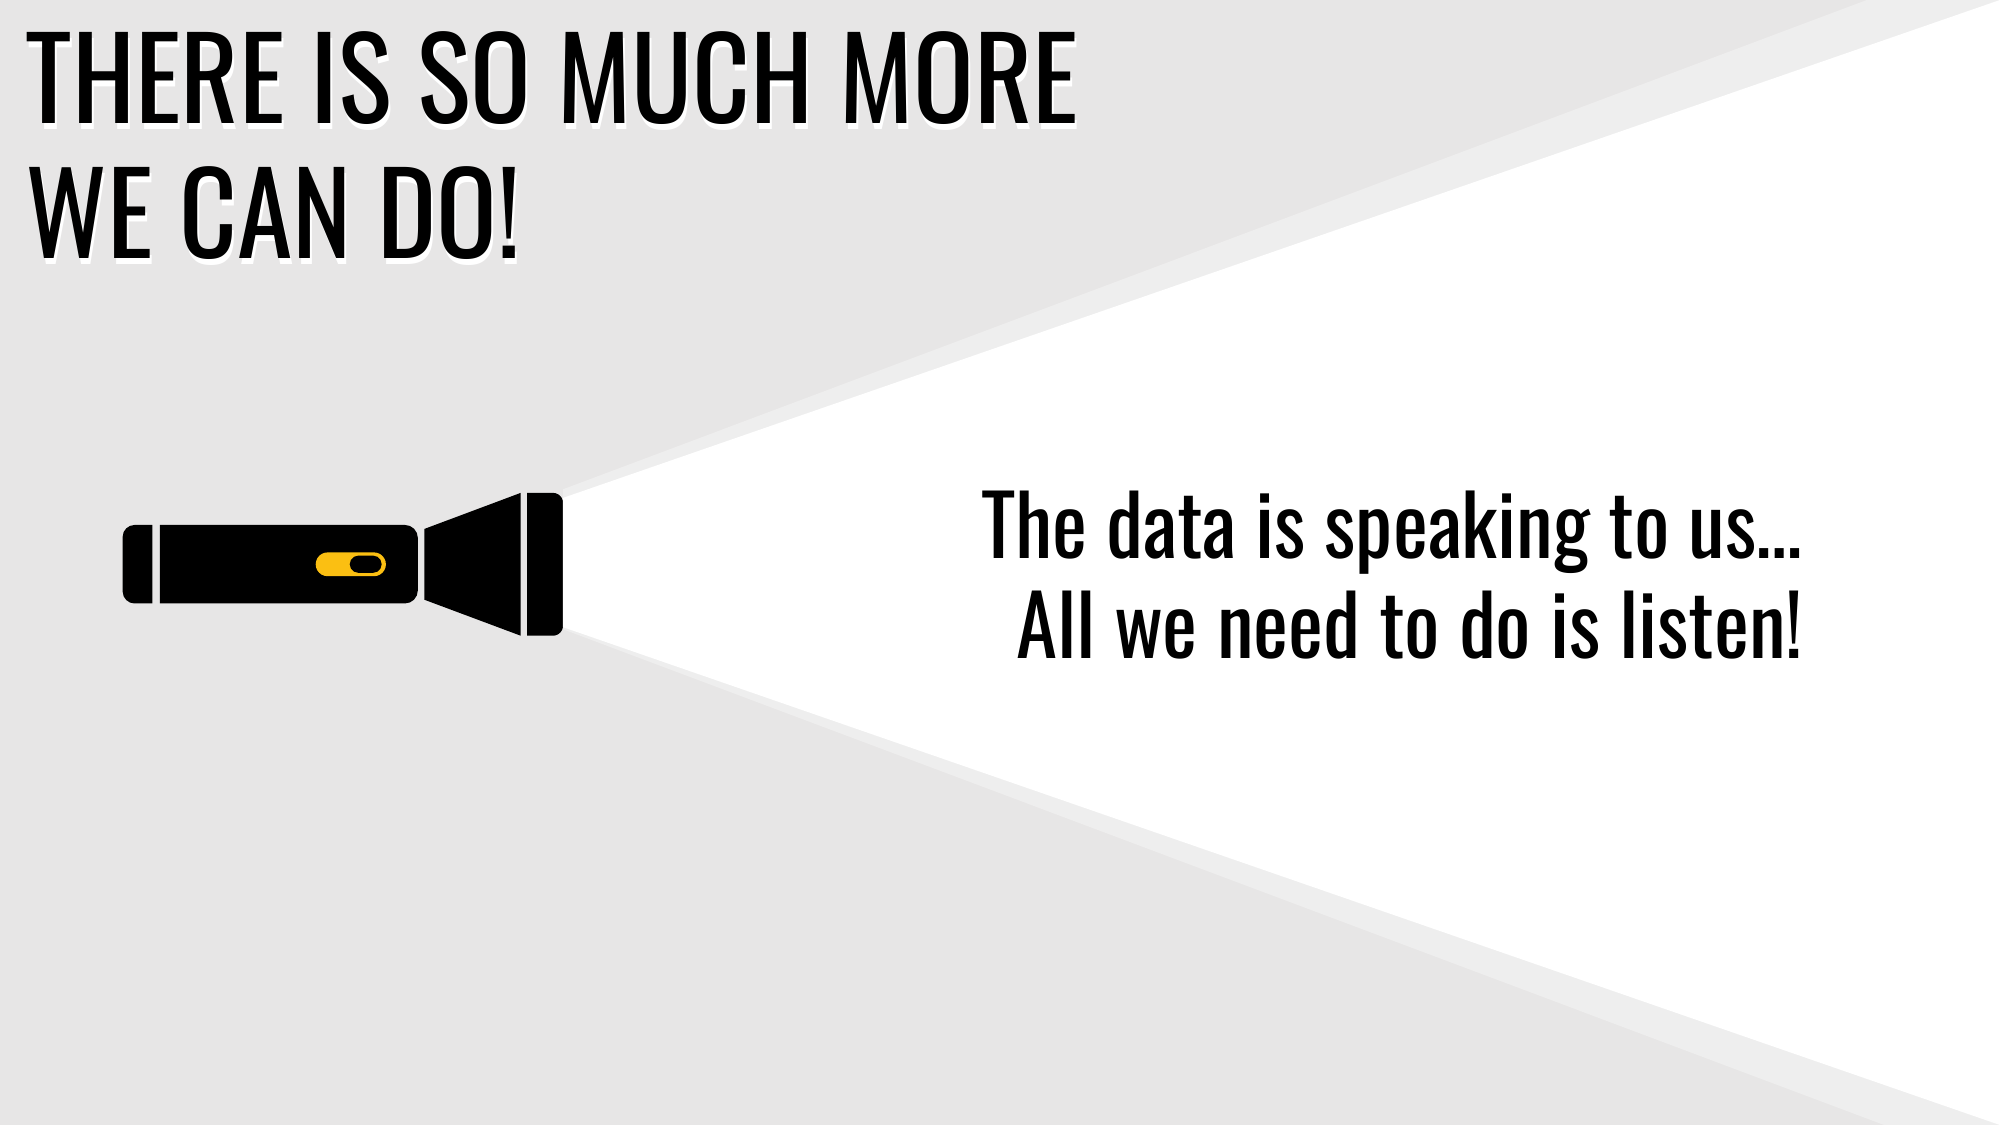

THERE IS SO MUCH MORE WE CAN DO!
THERE IS SO MUCH MORE WE CAN DO!
The data is speaking to us…
All we need to do is listen!